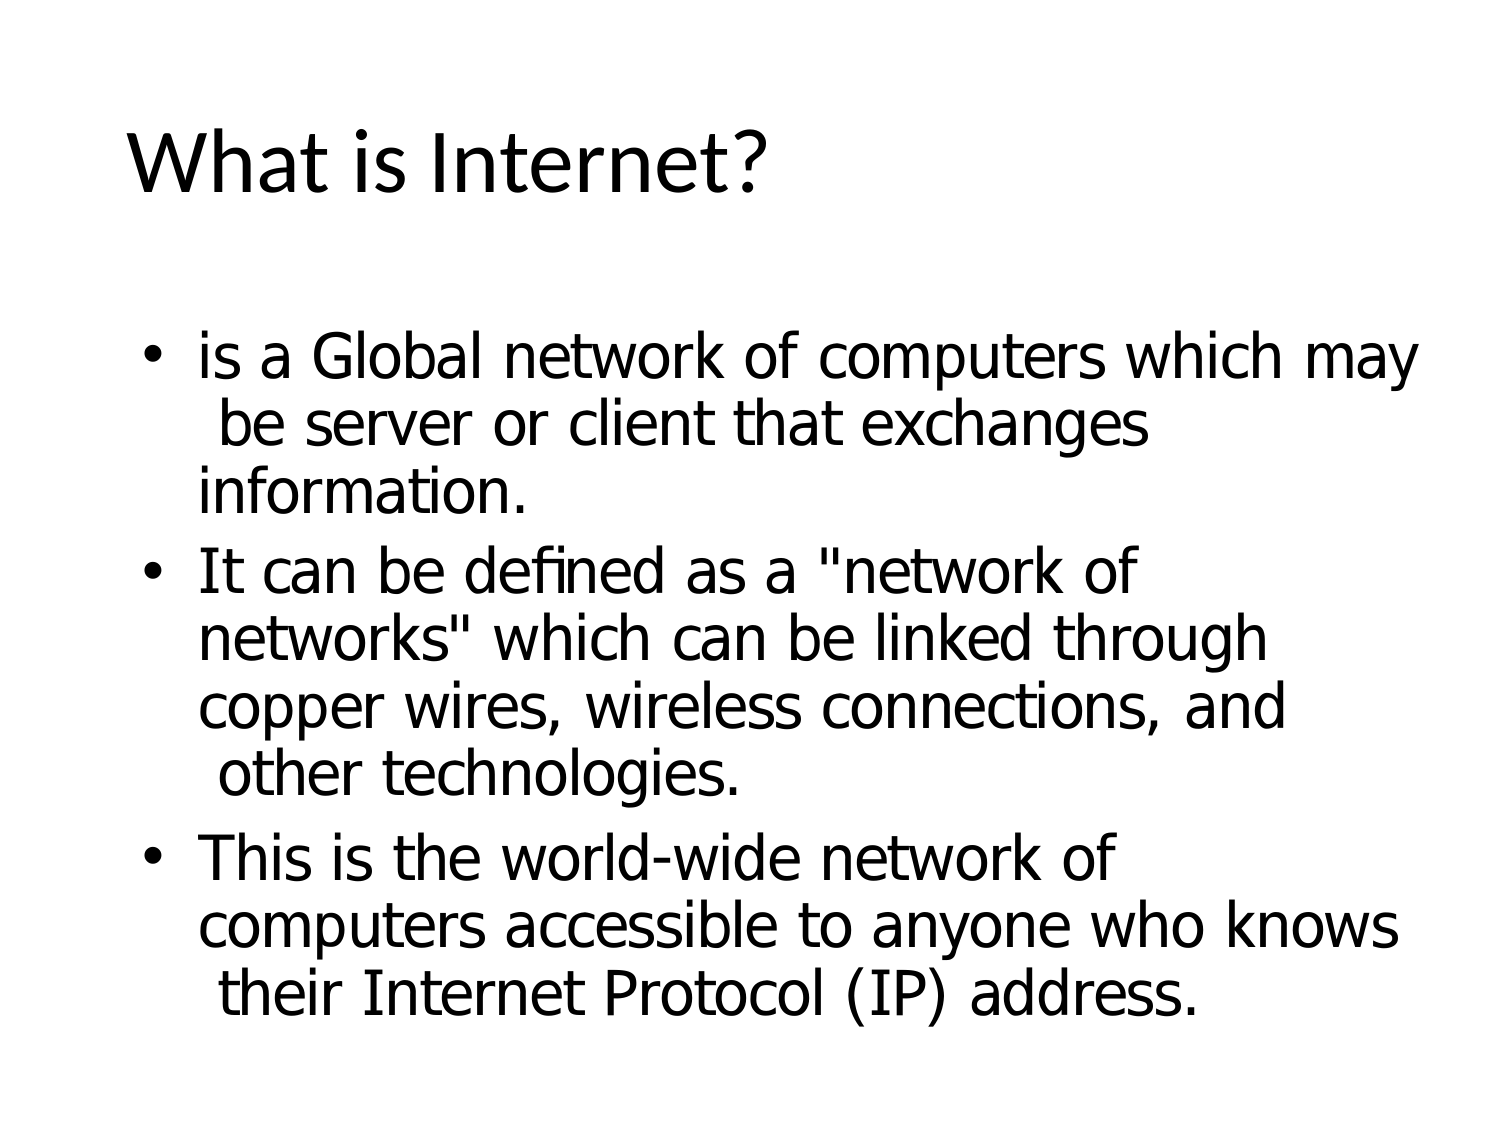

# What is Internet?
is a Global network of computers which may  be server or client that exchanges  information.
It can be defined as a "network of  networks" which can be linked through  copper wires, wireless connections, and  other technologies.
This is the world-wide network of  computers accessible to anyone who knows  their Internet Protocol (IP) address.